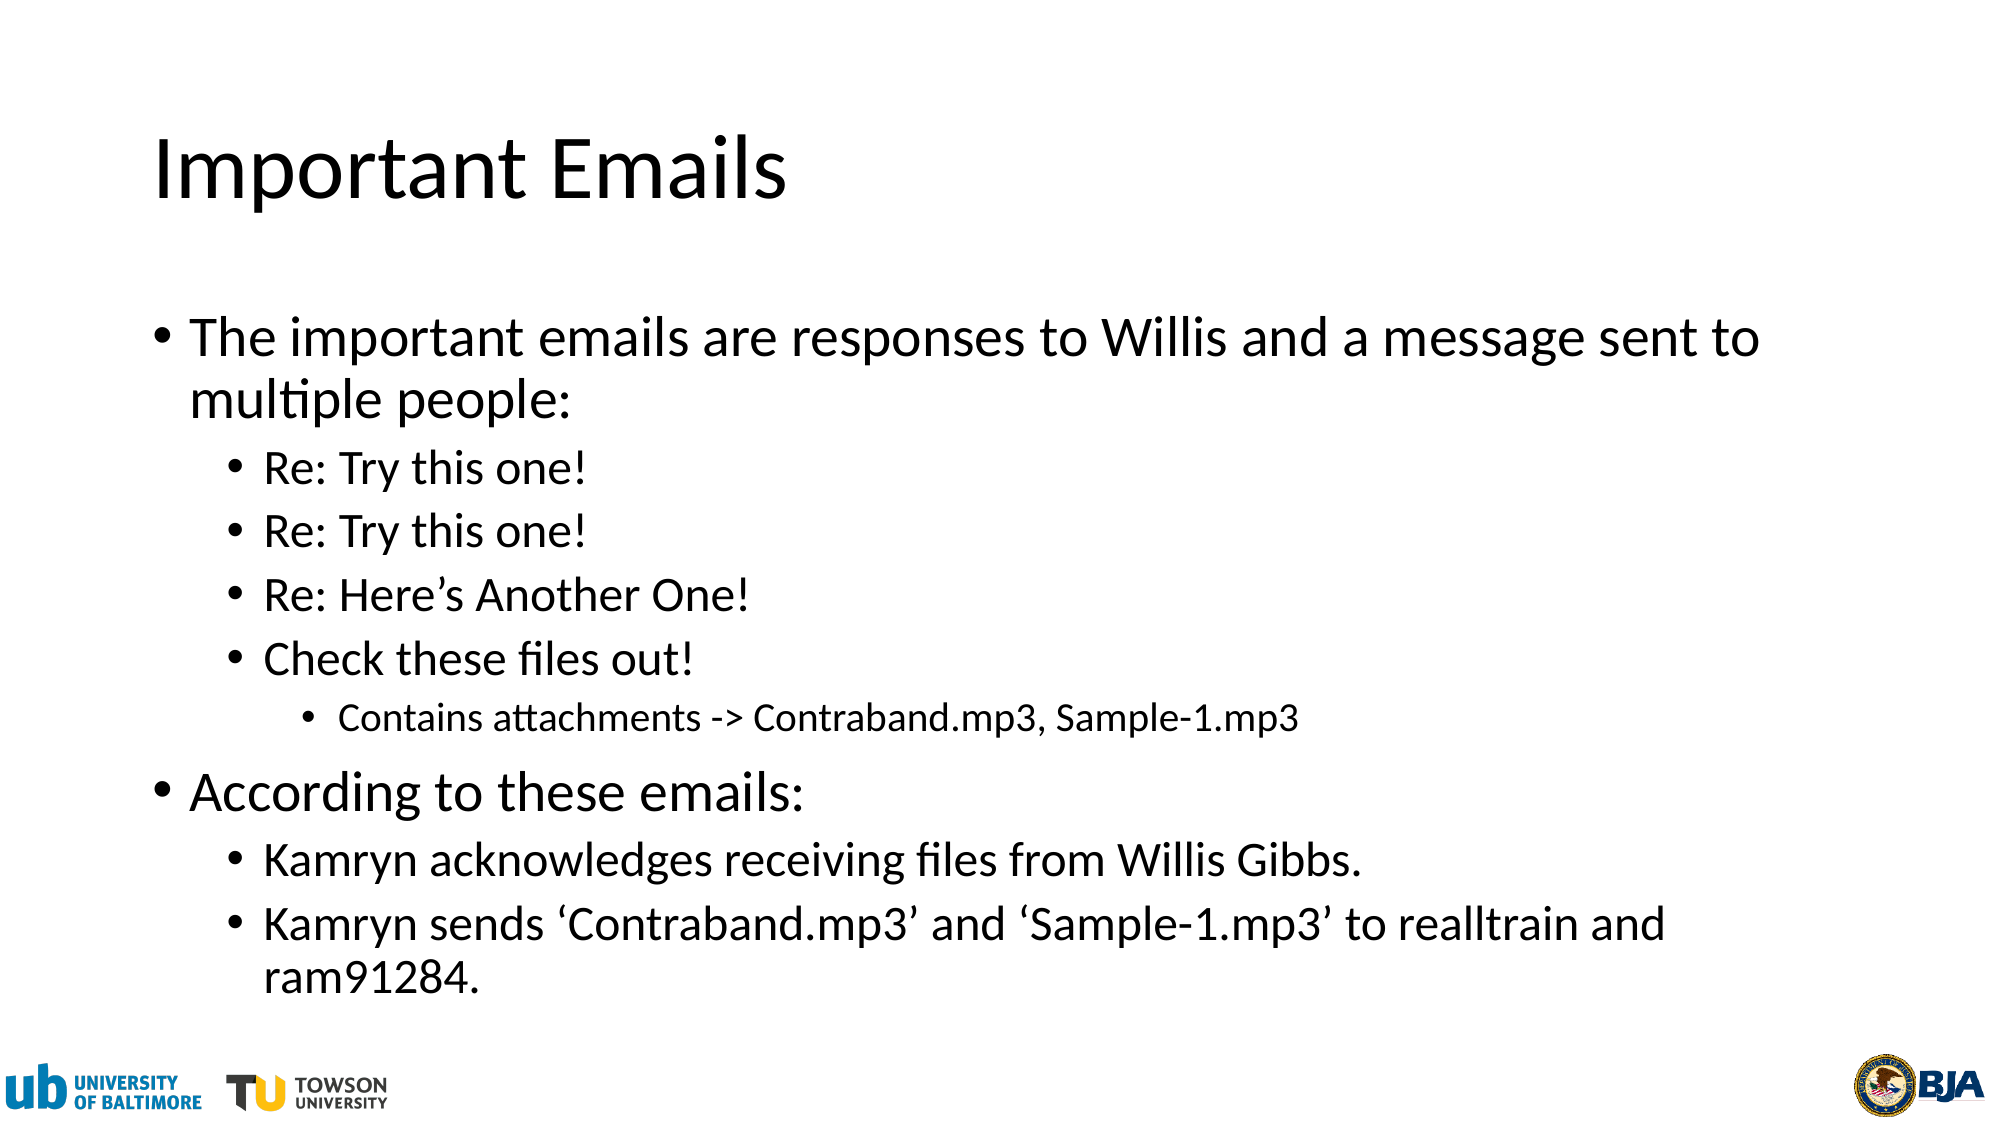

# Important Emails
The important emails are responses to Willis and a message sent to multiple people:
Re: Try this one!
Re: Try this one!
Re: Here’s Another One!
Check these files out!
Contains attachments -> Contraband.mp3, Sample-1.mp3
According to these emails:
Kamryn acknowledges receiving files from Willis Gibbs.
Kamryn sends ‘Contraband.mp3’ and ‘Sample-1.mp3’ to realltrain and ram91284.